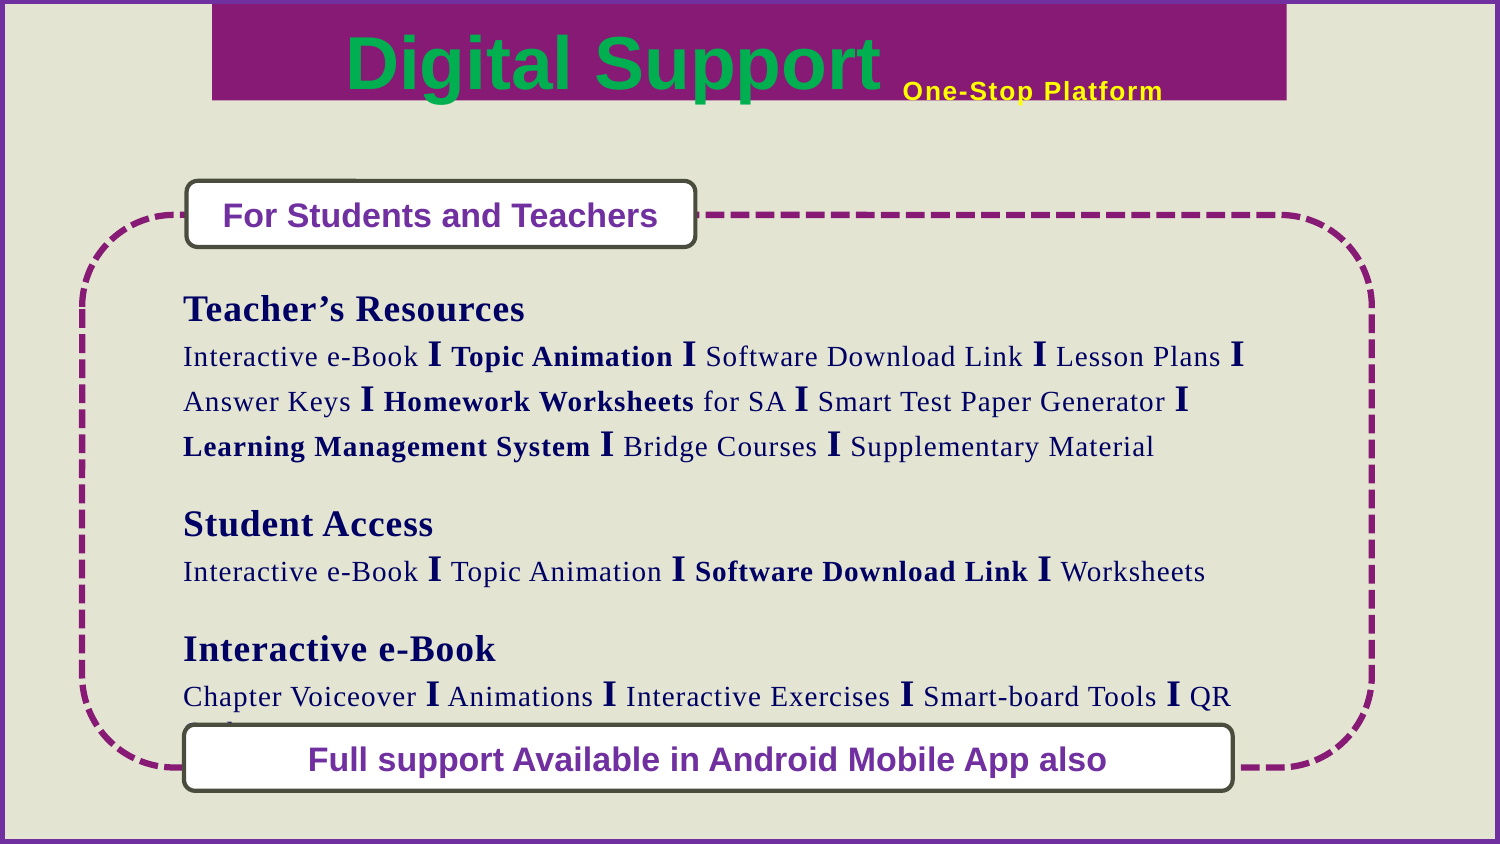

Digital Support One-Stop Platform
For Students and Teachers

Teacher’s Resources
Interactive e-Book I Topic Animation I Software Download Link I Lesson Plans I Answer Keys I Homework Worksheets for SA I Smart Test Paper Generator I Learning Management System I Bridge Courses I Supplementary Material

Student Access
Interactive e-Book I Topic Animation I Software Download Link I Worksheets

Interactive e-Book
Chapter Voiceover I Animations I Interactive Exercises I Smart-board Tools I QR Codes
Full support Available in Android Mobile App also